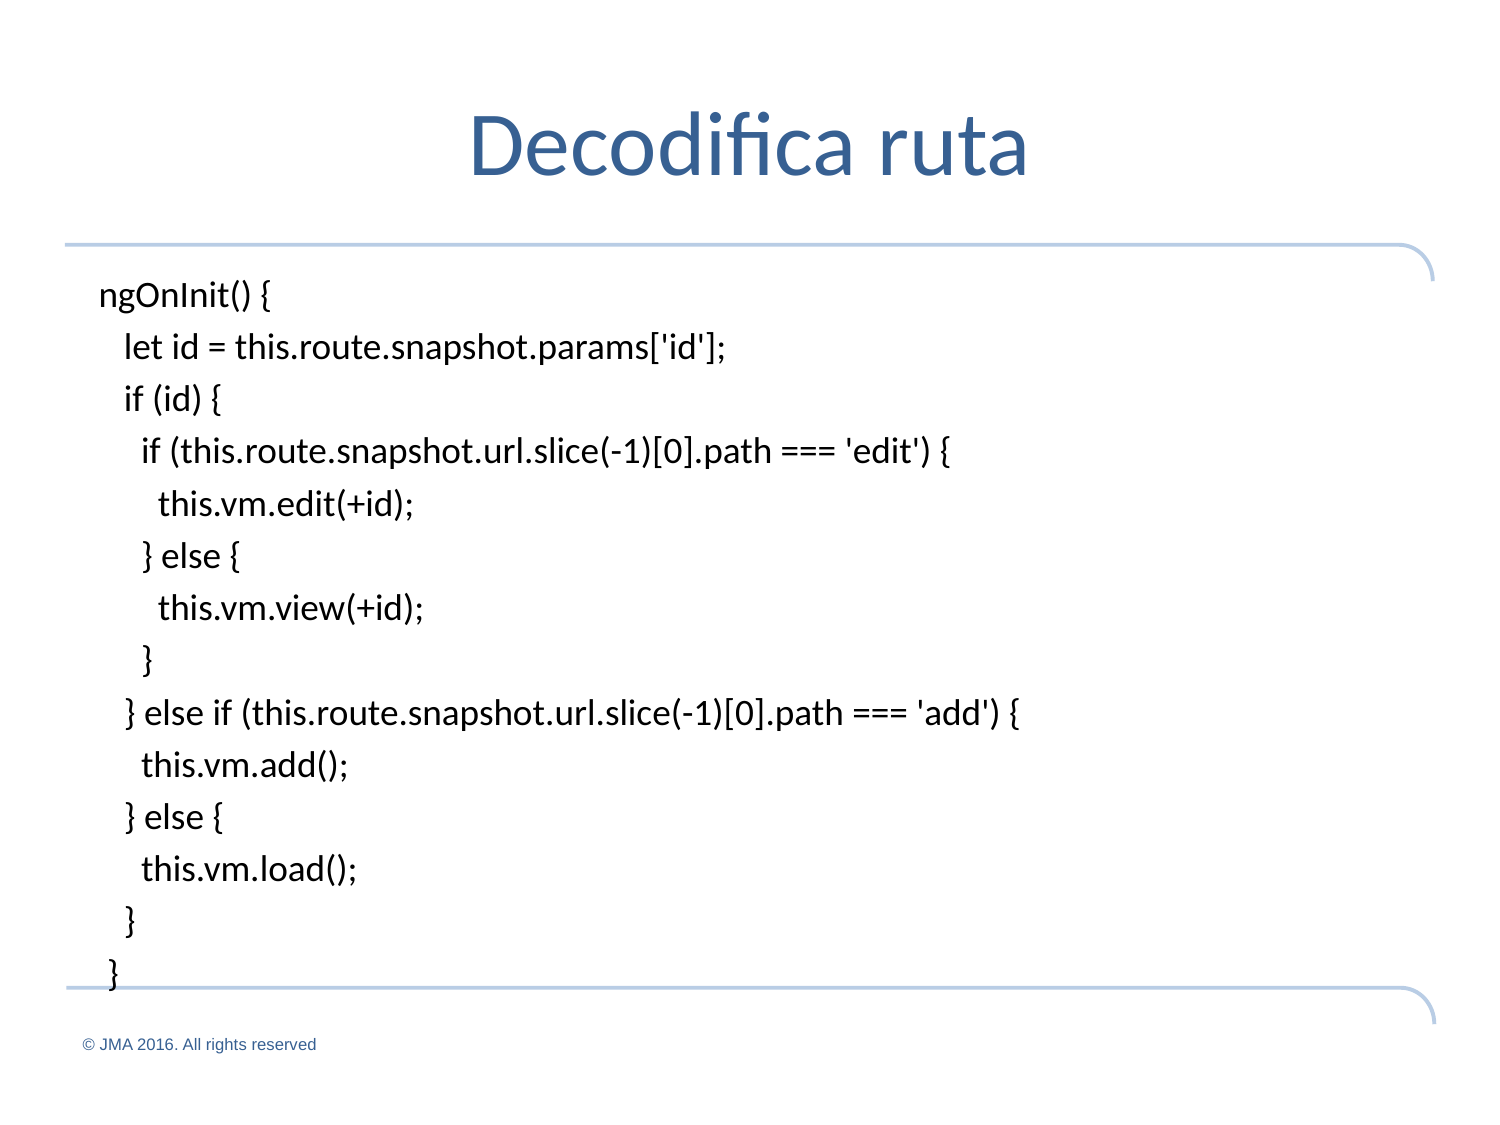

# Decodifica ruta
 ngOnInit() {
    let id = this.route.snapshot.params['id'];
    if (id) {
      if (this.route.snapshot.url.slice(-1)[0].path === 'edit') {
        this.vm.edit(+id);
      } else {
        this.vm.view(+id);
      }
    } else if (this.route.snapshot.url.slice(-1)[0].path === 'add') {
      this.vm.add();
    } else {
      this.vm.load();
    }
  }